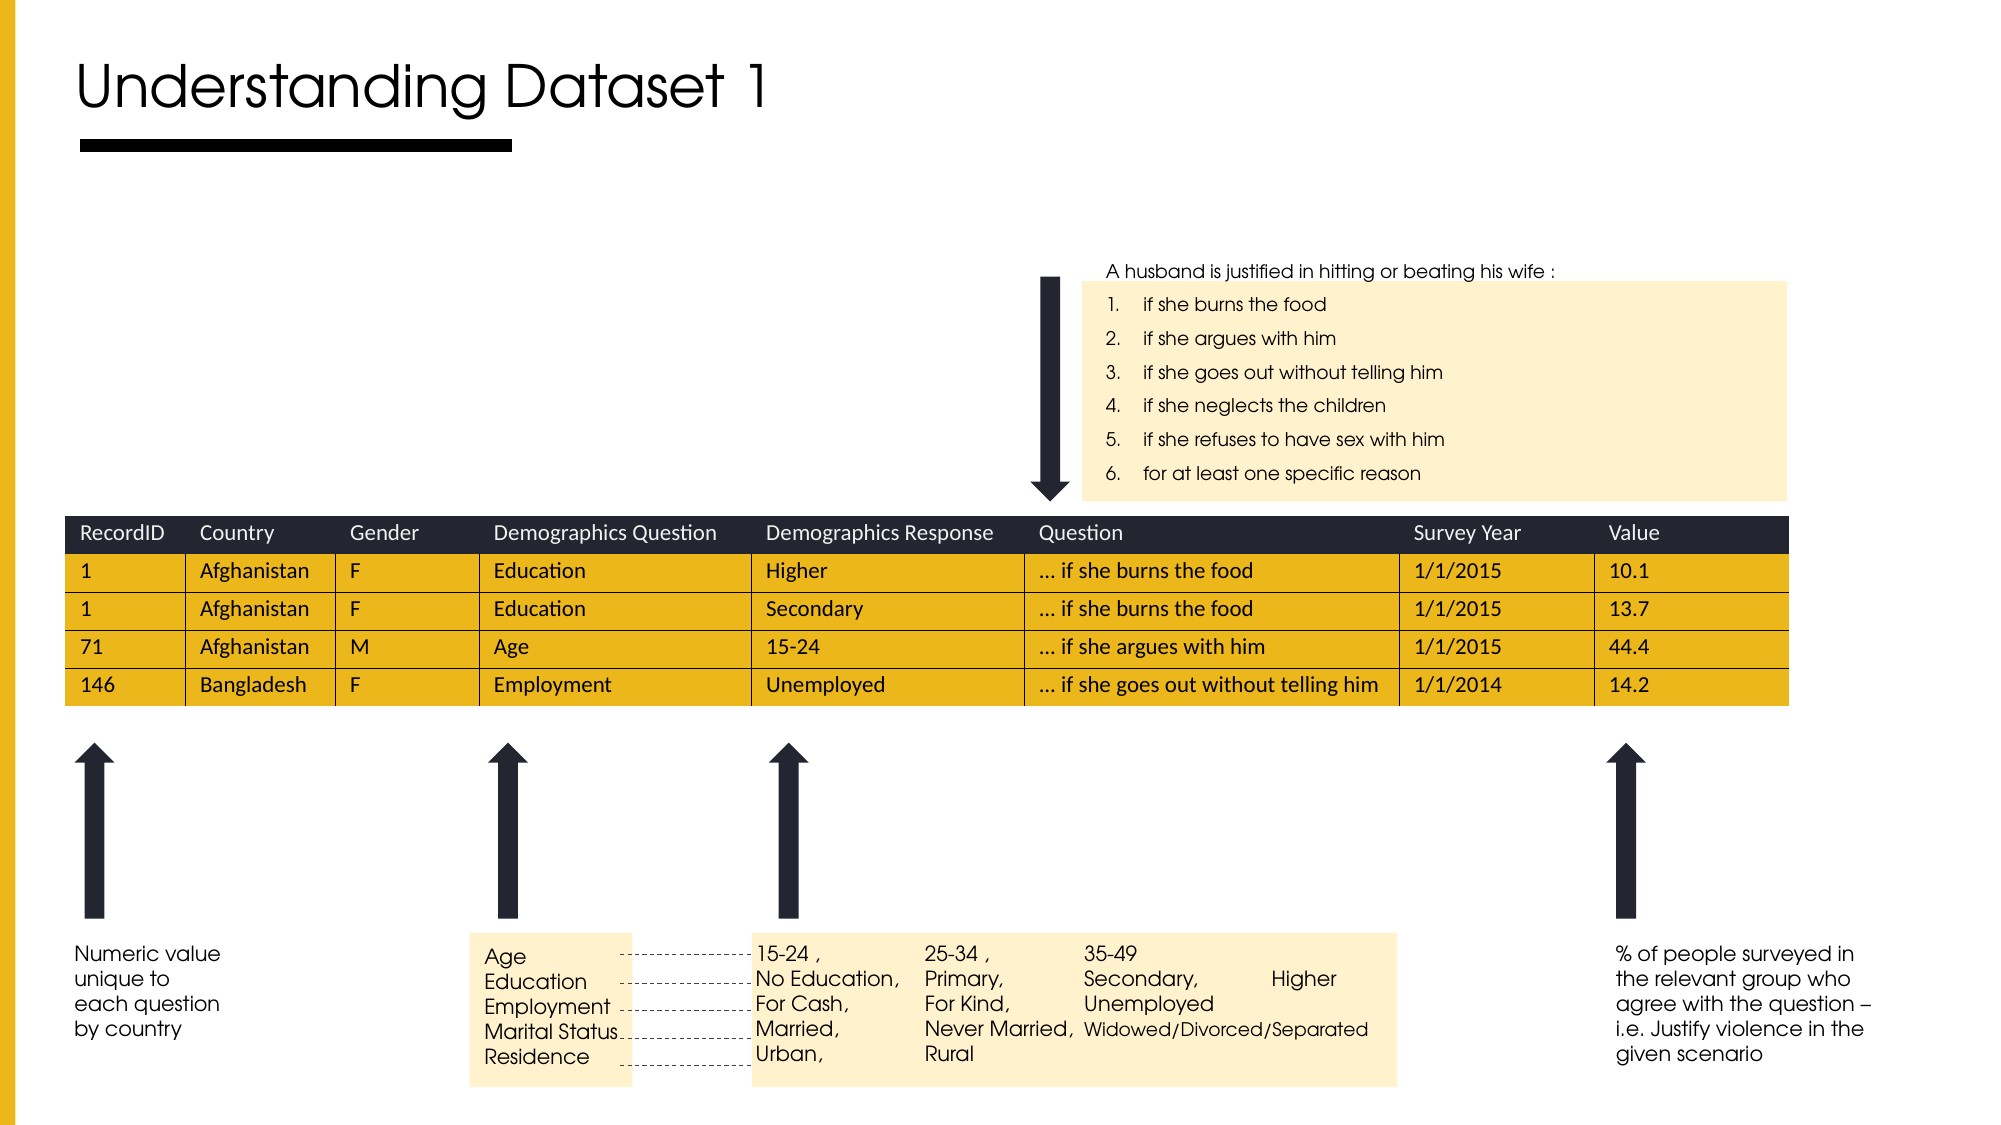

# Understanding Dataset 1
A husband is justified in hitting or beating his wife :
if she burns the food
if she argues with him
if she goes out without telling him
if she neglects the children
if she refuses to have sex with him
for at least one specific reason

| RecordID | Country | Gender | Demographics Question | Demographics Response | Question | Survey Year | Value |
| --- | --- | --- | --- | --- | --- | --- | --- |
| 1 | Afghanistan | F | Education | Higher | ... if she burns the food | 1/1/2015 | 10.1 |
| 1 | Afghanistan | F | Education | Secondary | ... if she burns the food | 1/1/2015 | 13.7 |
| 71 | Afghanistan | M | Age | 15-24 | ... if she argues with him | 1/1/2015 | 44.4 |
| 146 | Bangladesh | F | Employment | Unemployed | ... if she goes out without telling him | 1/1/2014 | 14.2 |

% of people surveyed in the relevant group who agree with the question – i.e. Justify violence in the given scenario
Numeric value unique to each question by country
15-24 , 	25-34 , 	35-49
No Education, 	Primary, 	Secondary, 	Higher
For Cash, 	For Kind, 	Unemployed
Married, 	Never Married,	Widowed/Divorced/Separated
Urban, 	Rural
Age
Education
Employment
Marital Status
Residence